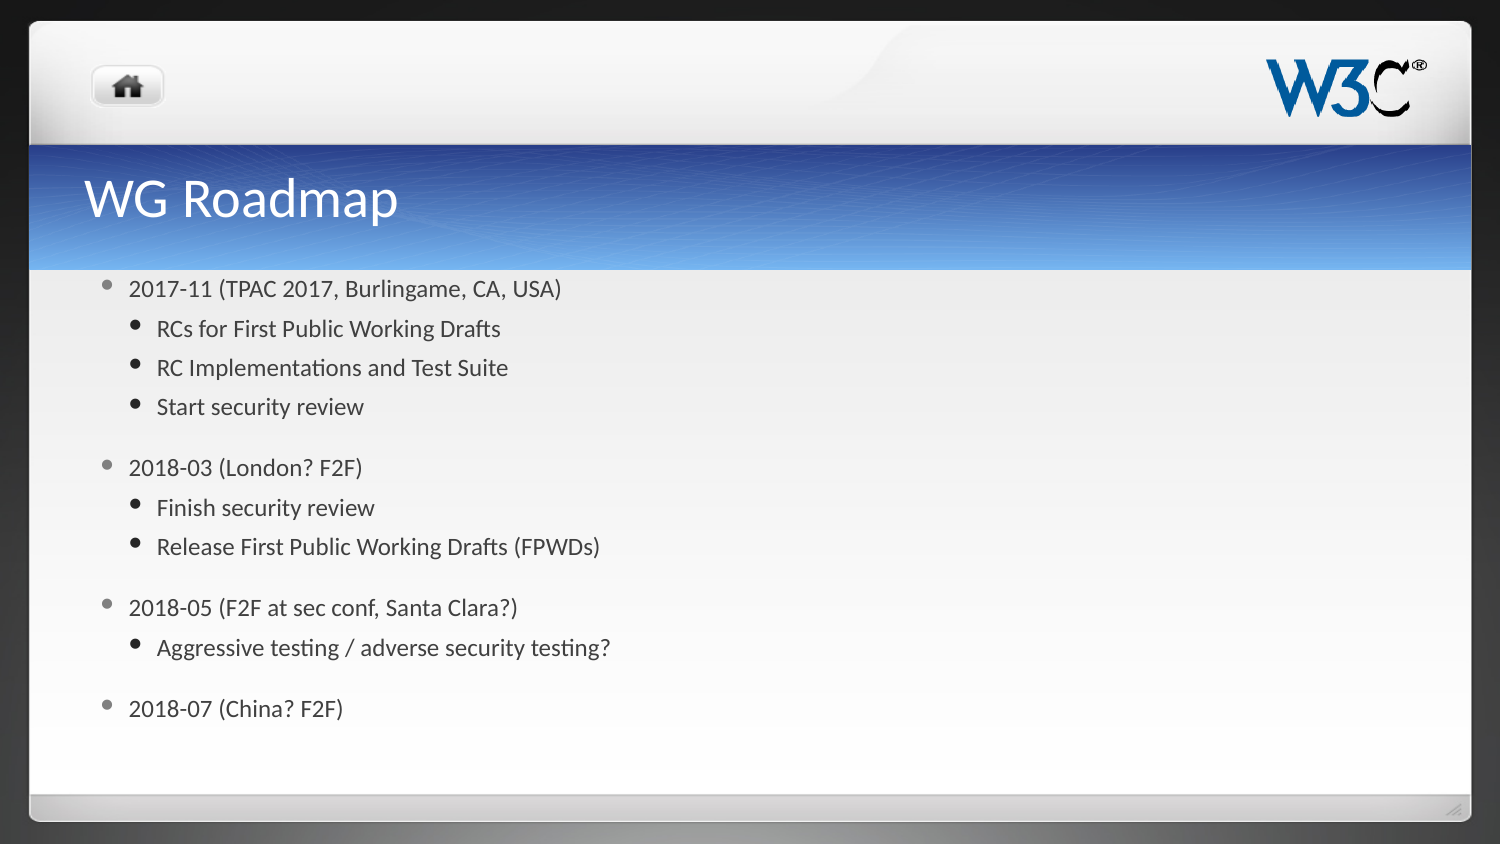

2017-11 (TPAC 2017, Burlingame, CA, USA)
RCs for First Public Working Drafts
RC Implementations and Test Suite
Start security review
2018-03 (London? F2F)
Finish security review
Release First Public Working Drafts (FPWDs)
2018-05 (F2F at sec conf, Santa Clara?)
Aggressive testing / adverse security testing?
2018-07 (China? F2F)
# WG Roadmap